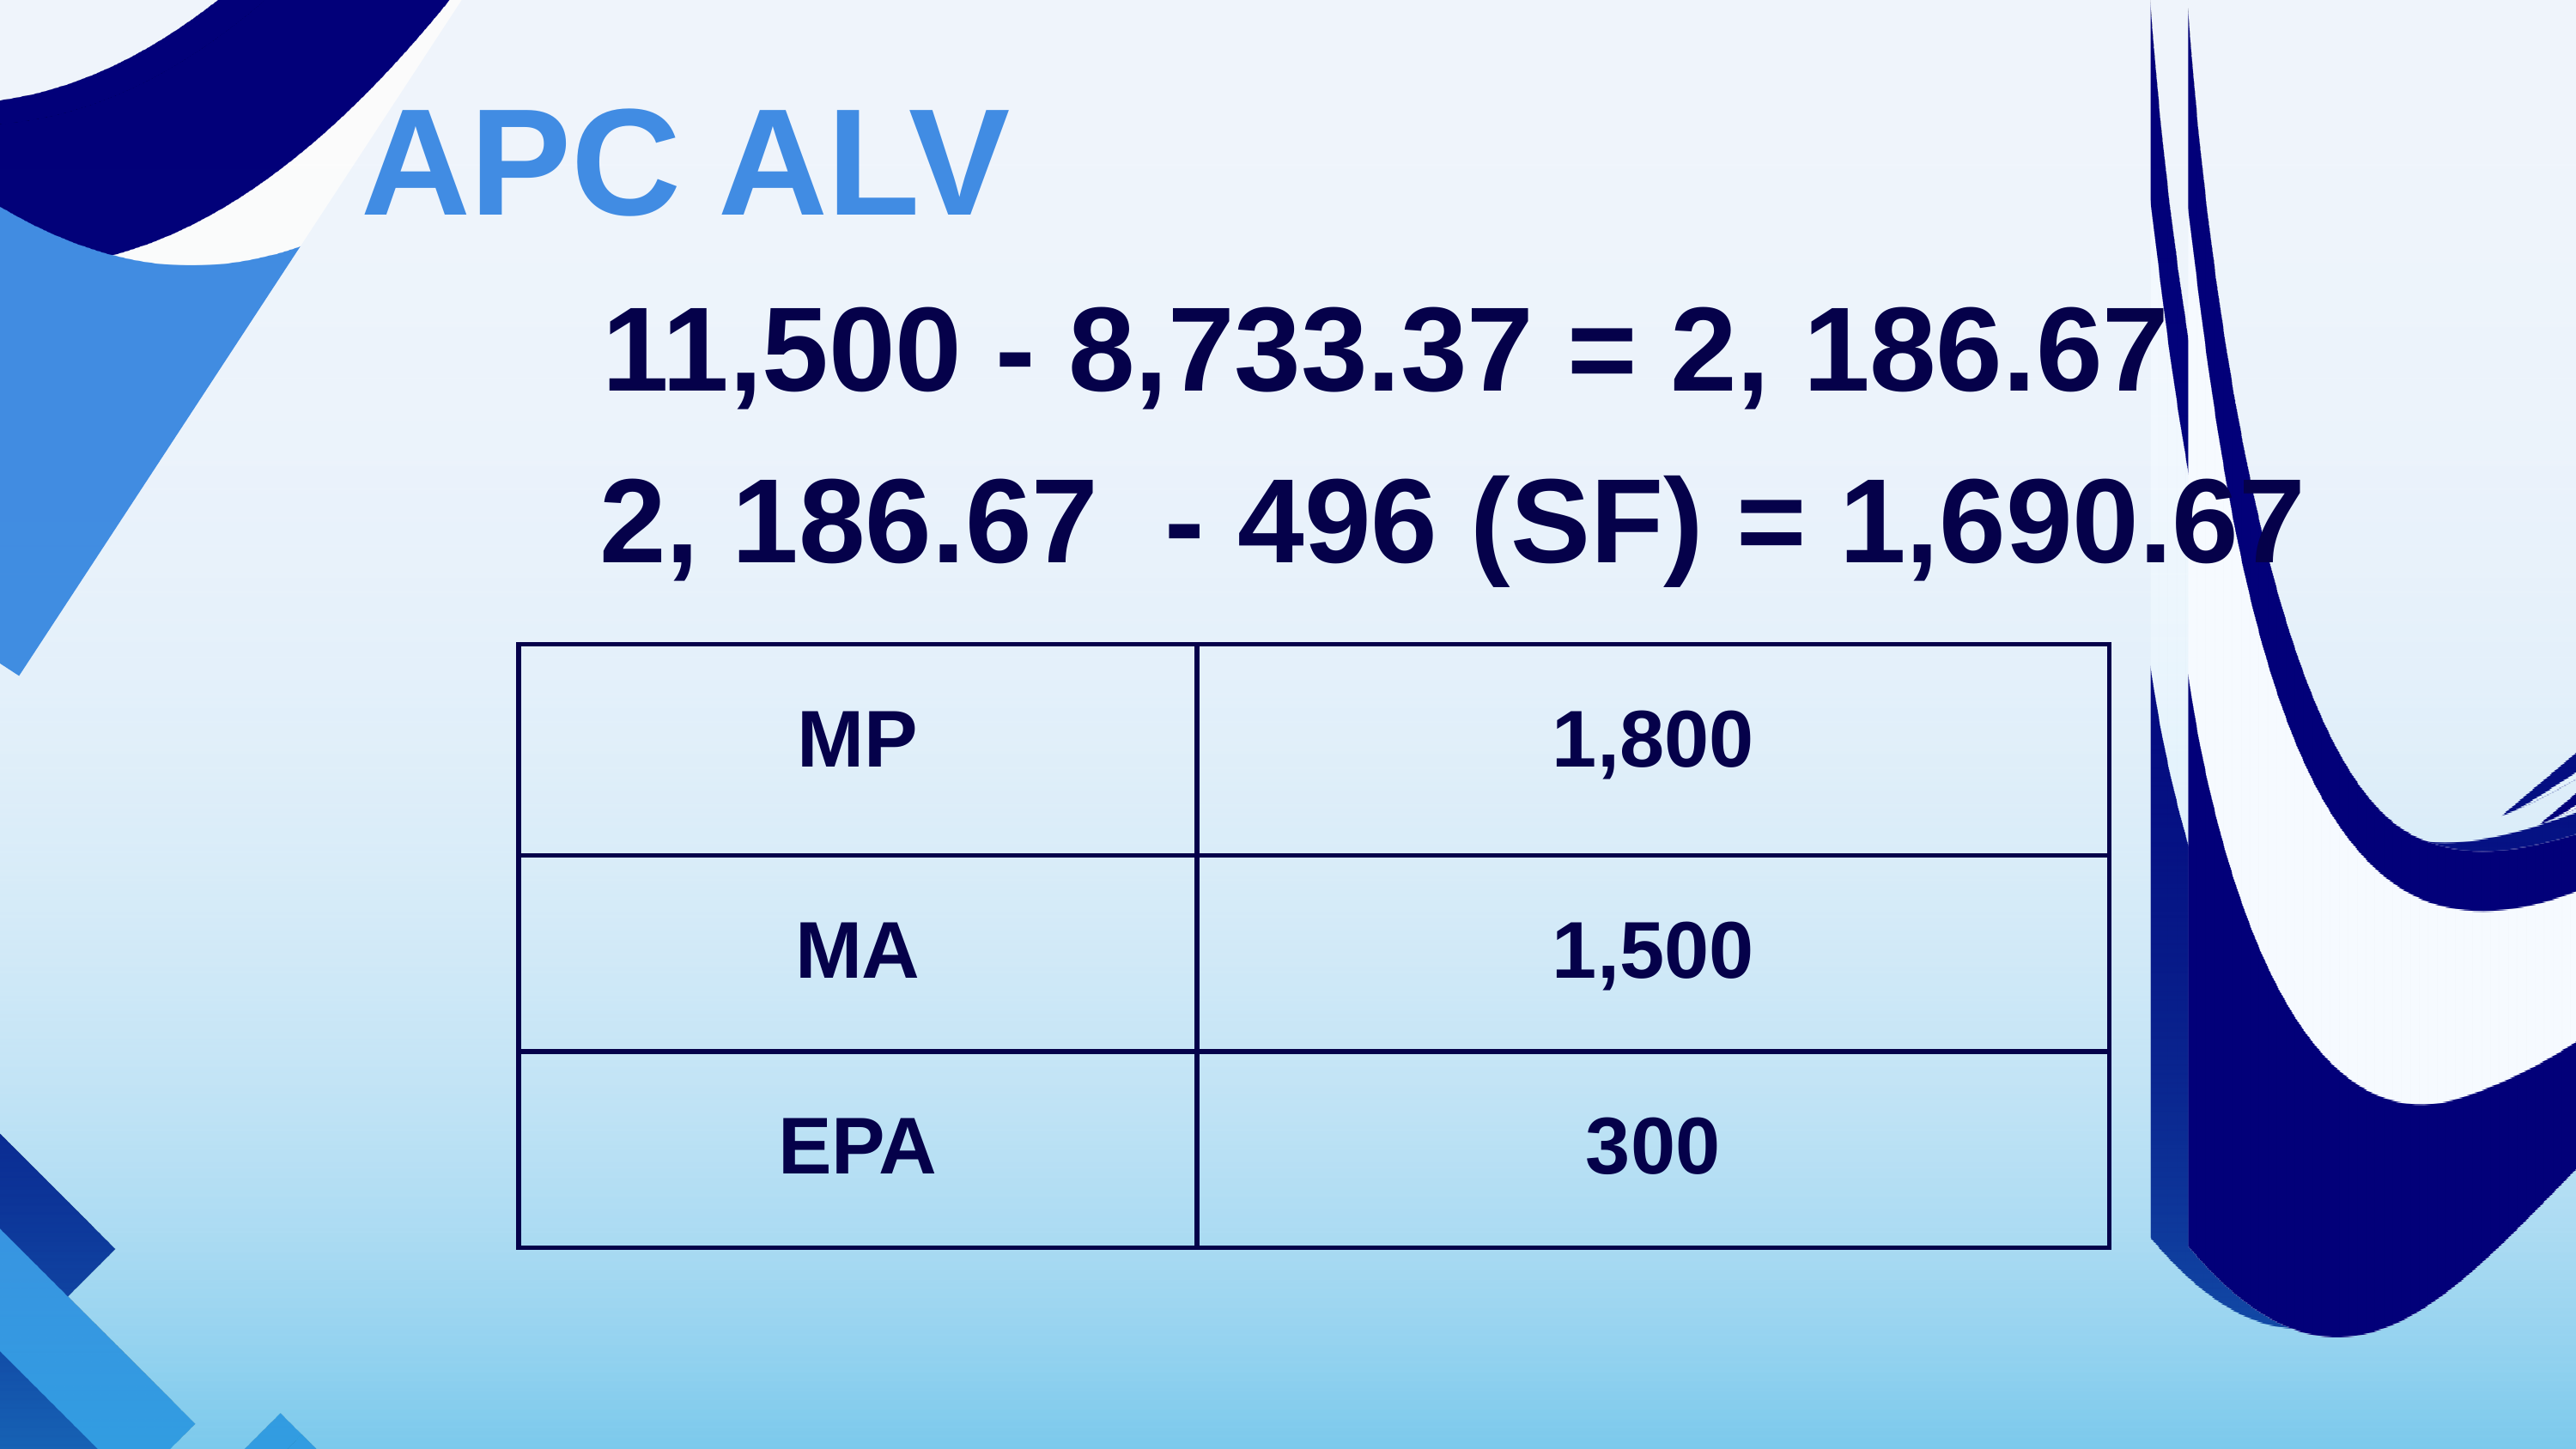

APC ALV
11,500 - 8,733.37 = 2, 186.67

2, 186.67  - 496 (SF) = 1,690.67

OneP
| MP | 1,800 |
| --- | --- |
| MA | 1,500 |
| EPA | 300 |